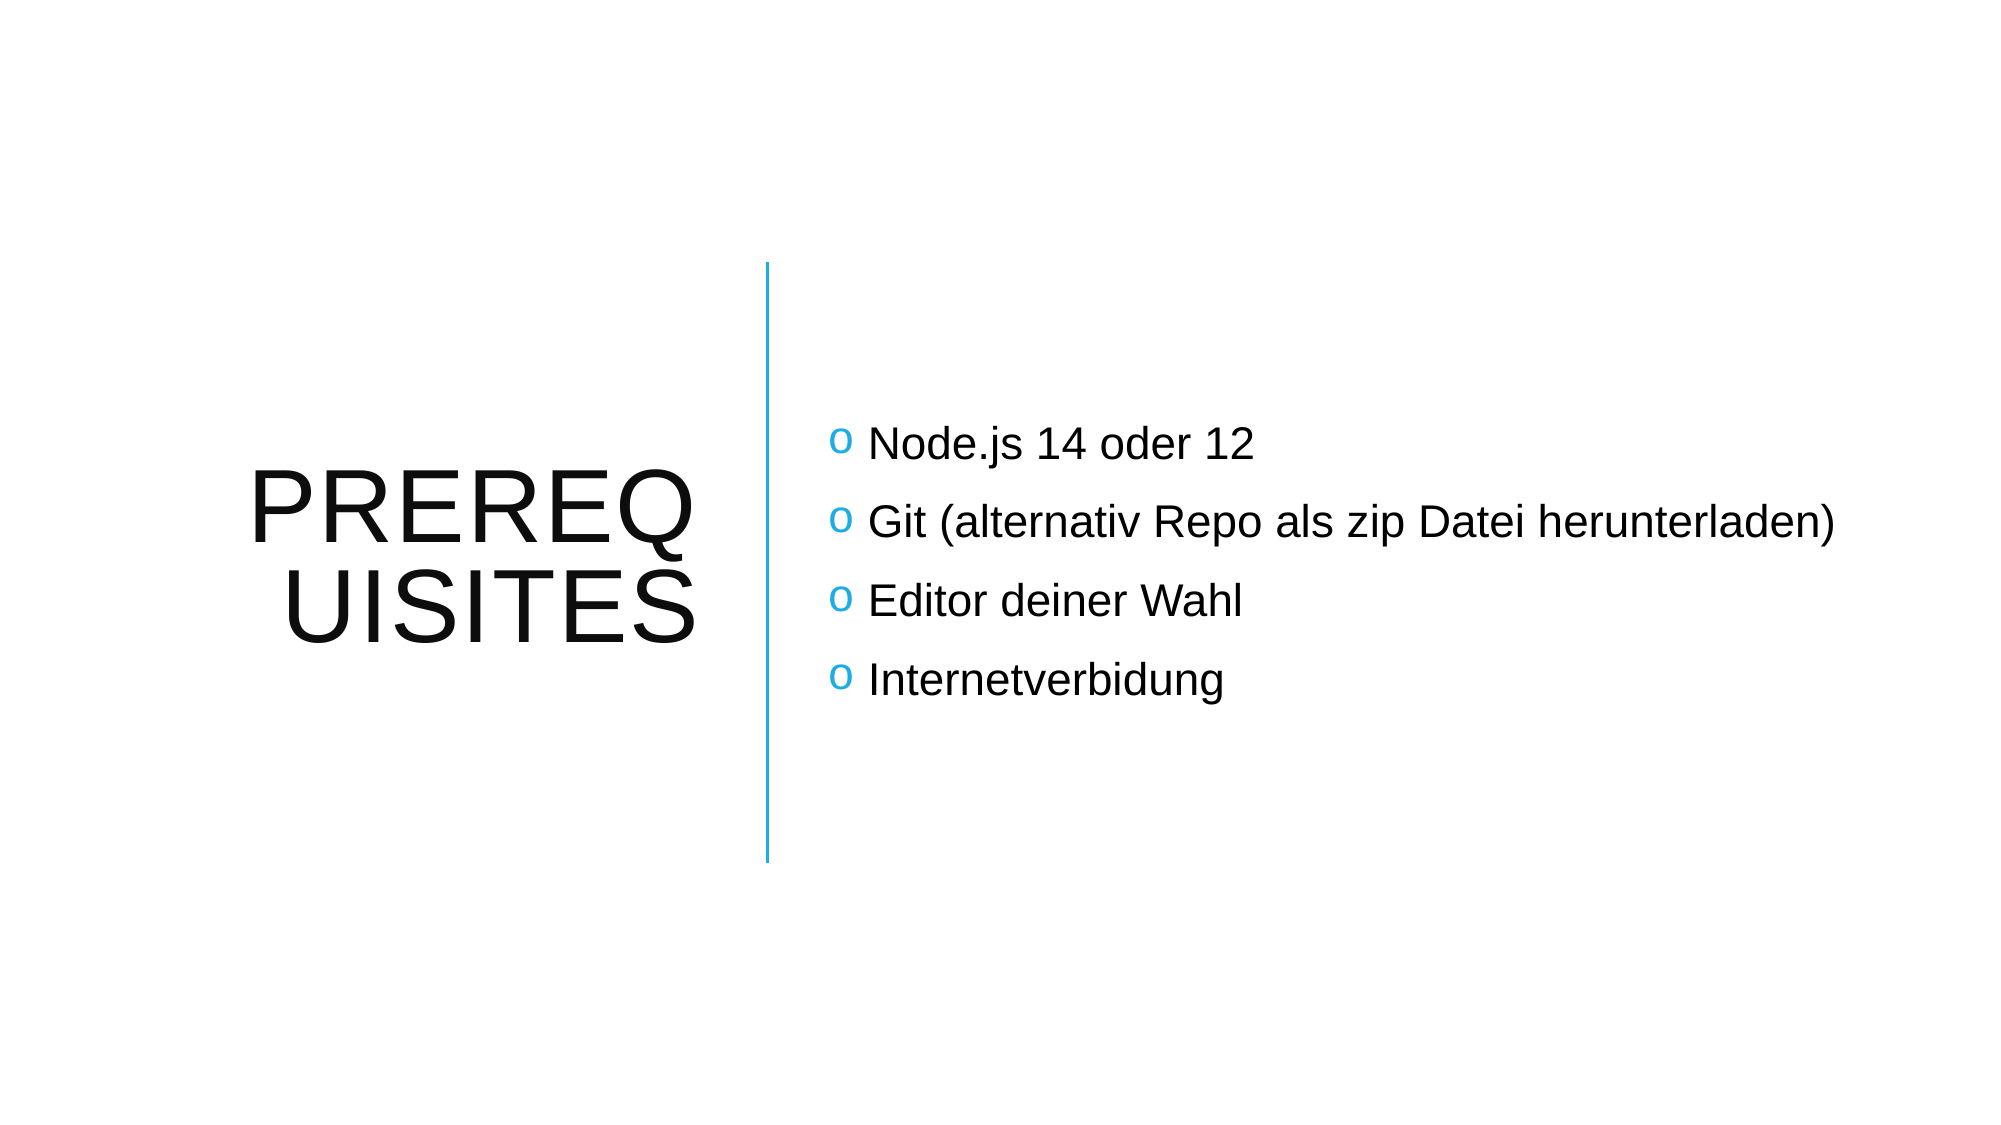

# PREREQUISITES
 Node.js 14 oder 12
 Git (alternativ Repo als zip Datei herunterladen)
 Editor deiner Wahl
 Internetverbidung